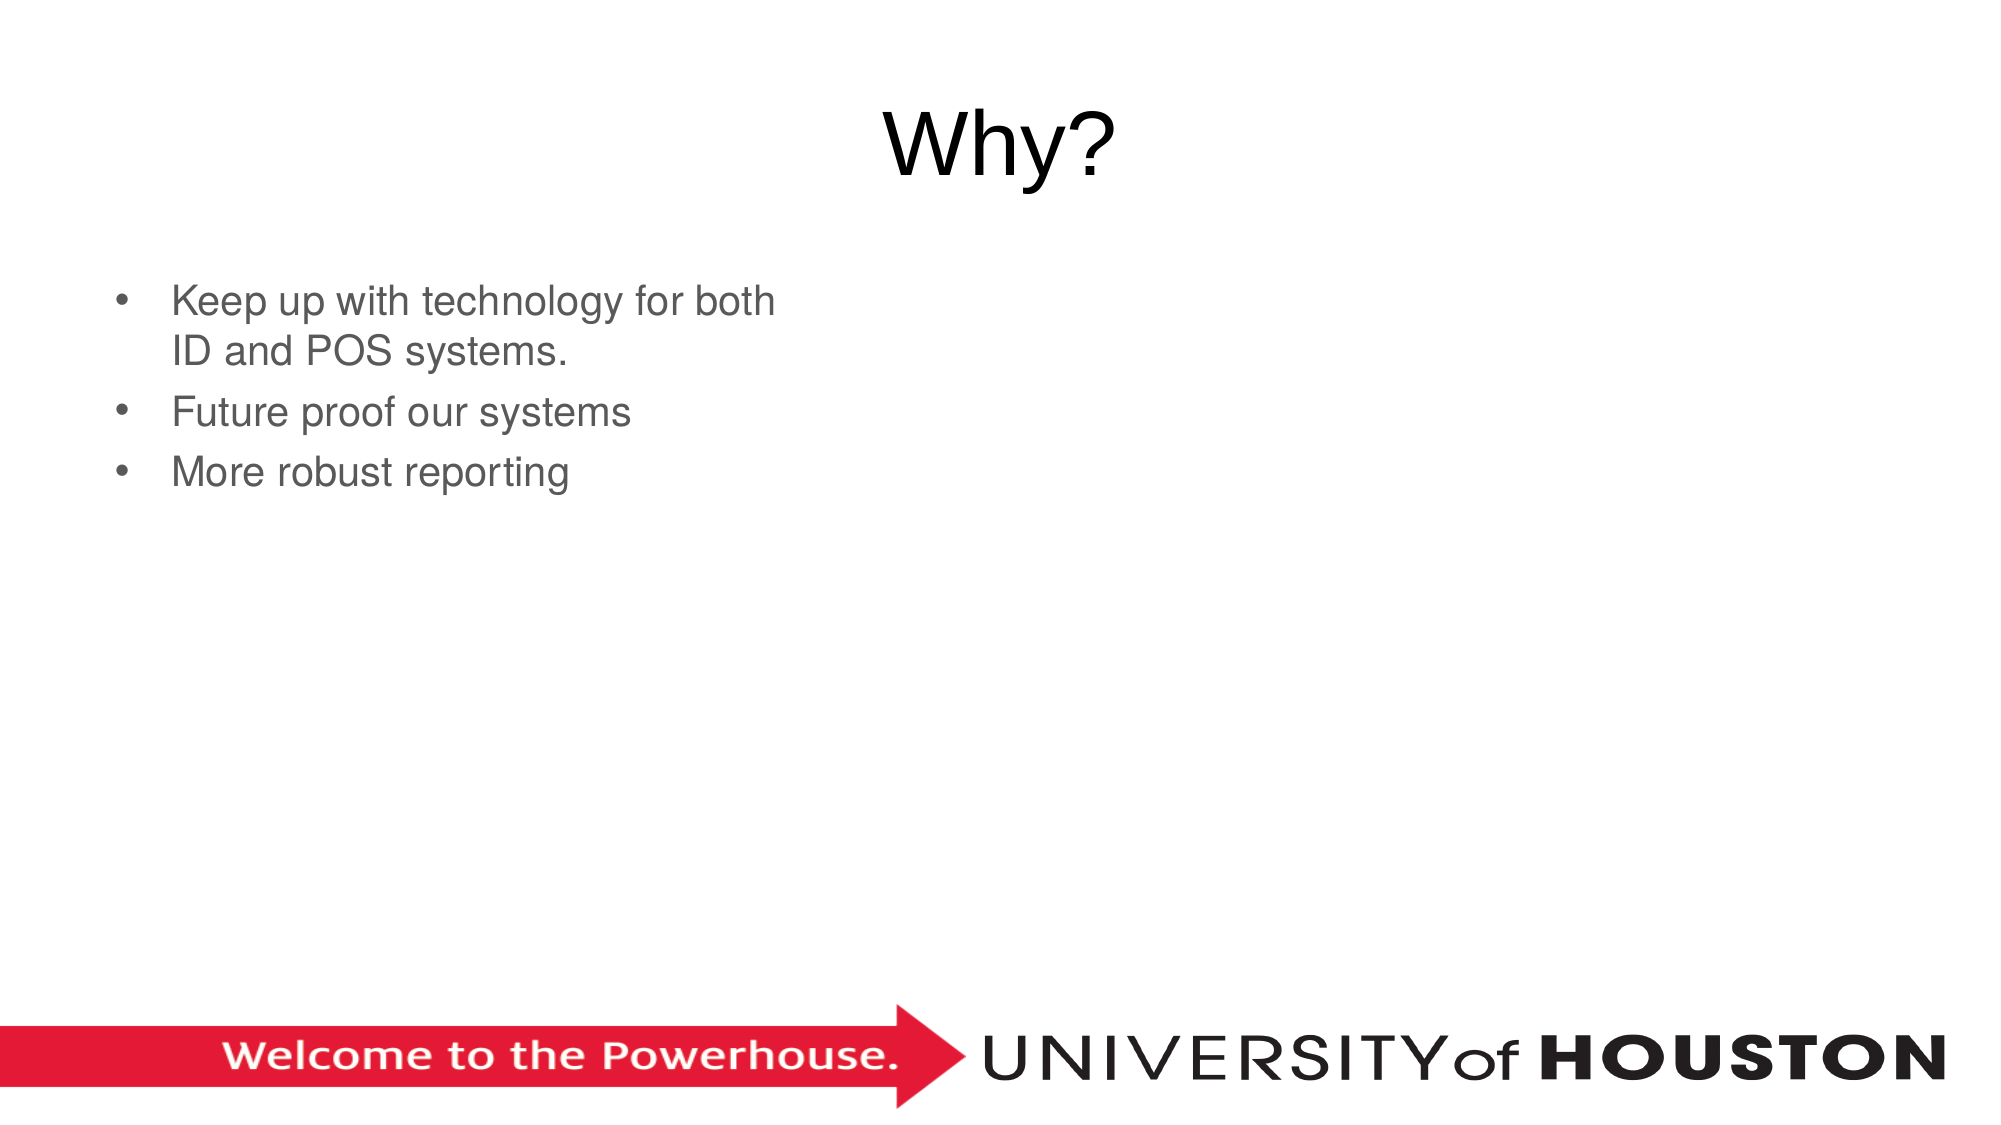

# Why?
Keep up with technology for both ID and POS systems.
Future proof our systems
More robust reporting